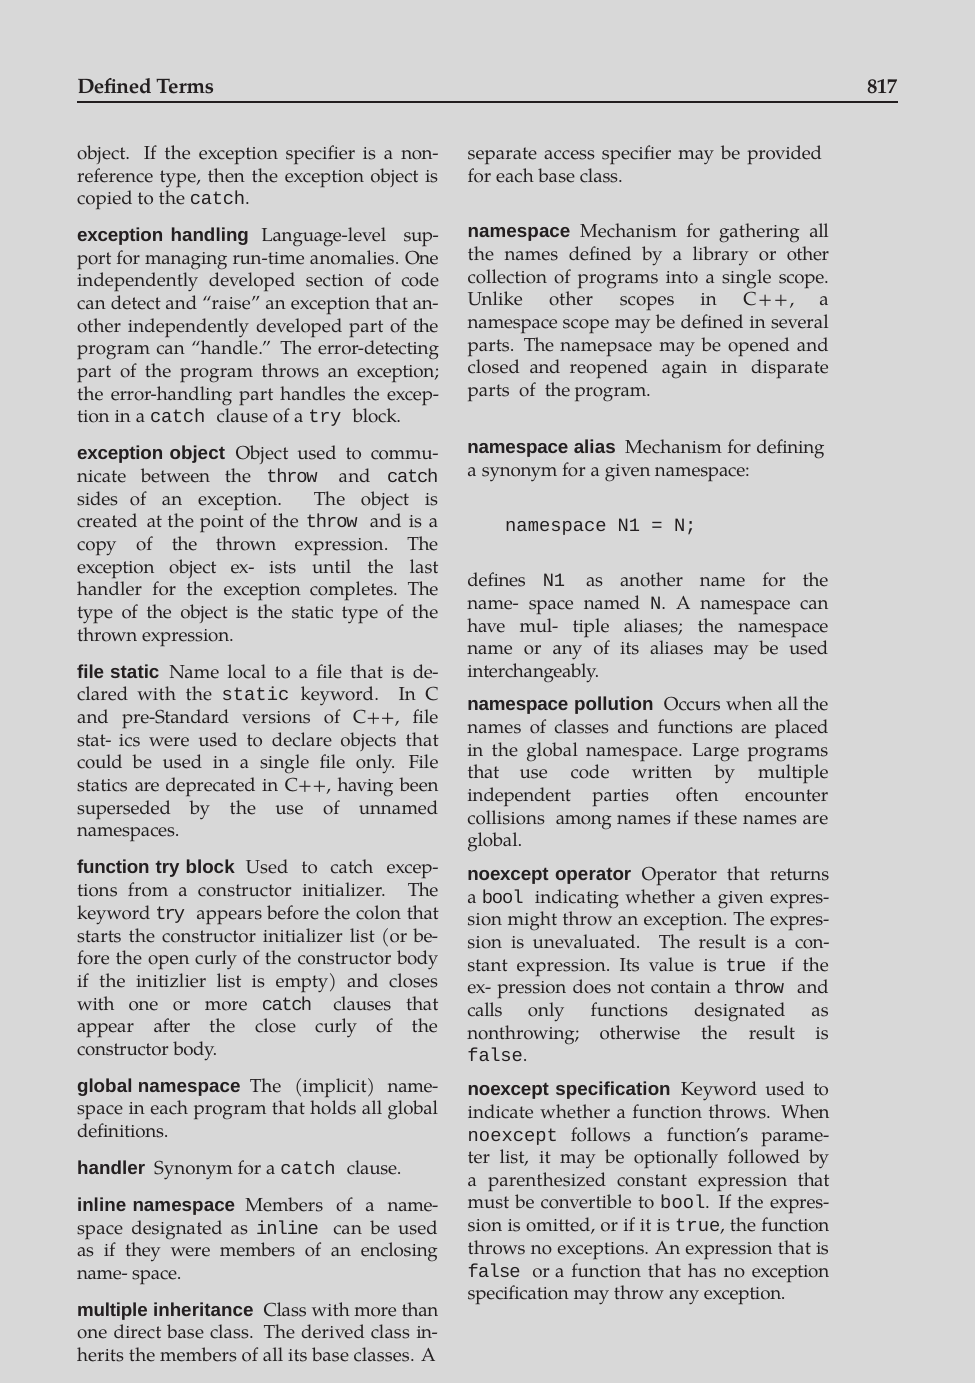

Defined Terms
817

object. If the exception specifier is a non- reference type, then the exception object is copied to the catch.
exception handling Language-level sup- port for managing run-time anomalies. One independently developed section of code can detect and “raise” an exception that an- other independently developed part of the program can “handle.” The error-detecting part of the program throws an exception; the error-handling part handles the excep- tion in a catch clause of a try block.
exception object Object used to commu- nicate between the throw and catch sides of an exception.  The object is created at the point of the throw and is a copy of the thrown expression. The exception object ex- ists until the last handler for the exception completes. The type of the object is the static type of the thrown expression.
file static Name local to a file that is de- clared with the static keyword.  In C and pre-Standard versions of C++, file stat- ics were used to declare objects that could be used in a single file only. File statics are deprecated in C++, having been superseded by the use of unnamed namespaces.
function try block Used to catch excep- tions from a constructor initializer.  The keyword try appears before the colon that starts the constructor initializer list (or be- fore the open curly of the constructor body if the initizlier list is empty) and closes with one or more catch clauses that appear after the close curly of the constructor body.
global namespace The (implicit) name- space in each program that holds all global definitions.
handler Synonym for a catch clause.
inline namespace Members of a name- space designated as inline can be used as if they were members of an enclosing name- space.
multiple inheritance Class with more than one direct base class. The derived class in- herits the members of all its base classes. A
separate access specifier may be provided for each base class.
namespace Mechanism for gathering all the names defined by a library or other collection of programs into a single scope. Unlike other scopes in C++, a namespace scope may be defined in several parts. The namepsace may be opened and closed and reopened again in disparate parts of the program.
namespace alias Mechanism for defining a synonym for a given namespace:
namespace N1 = N;
defines N1 as another name for the name- space named N. A namespace can have mul- tiple aliases; the namespace name or any of its aliases may be used interchangeably.
namespace pollution Occurs when all the names of classes and functions are placed in the global namespace. Large programs that use code written by multiple independent parties often encounter collisions among names if these names are global.
noexcept operator Operator that returns a bool indicating whether a given expres- sion might throw an exception. The expres- sion is unevaluated.  The result is a con- stant expression. Its value is true if the ex- pression does not contain a throw and calls only functions designated as nonthrowing; otherwise the result is false.
noexcept specification Keyword used to indicate whether a function throws. When noexcept follows a function’s parame- ter list, it may be optionally followed by a parenthesized constant expression that must be convertible to bool. If the expres- sion is omitted, or if it is true, the function throws no exceptions. An expression that is false or a function that has no exception specification may throw any exception.